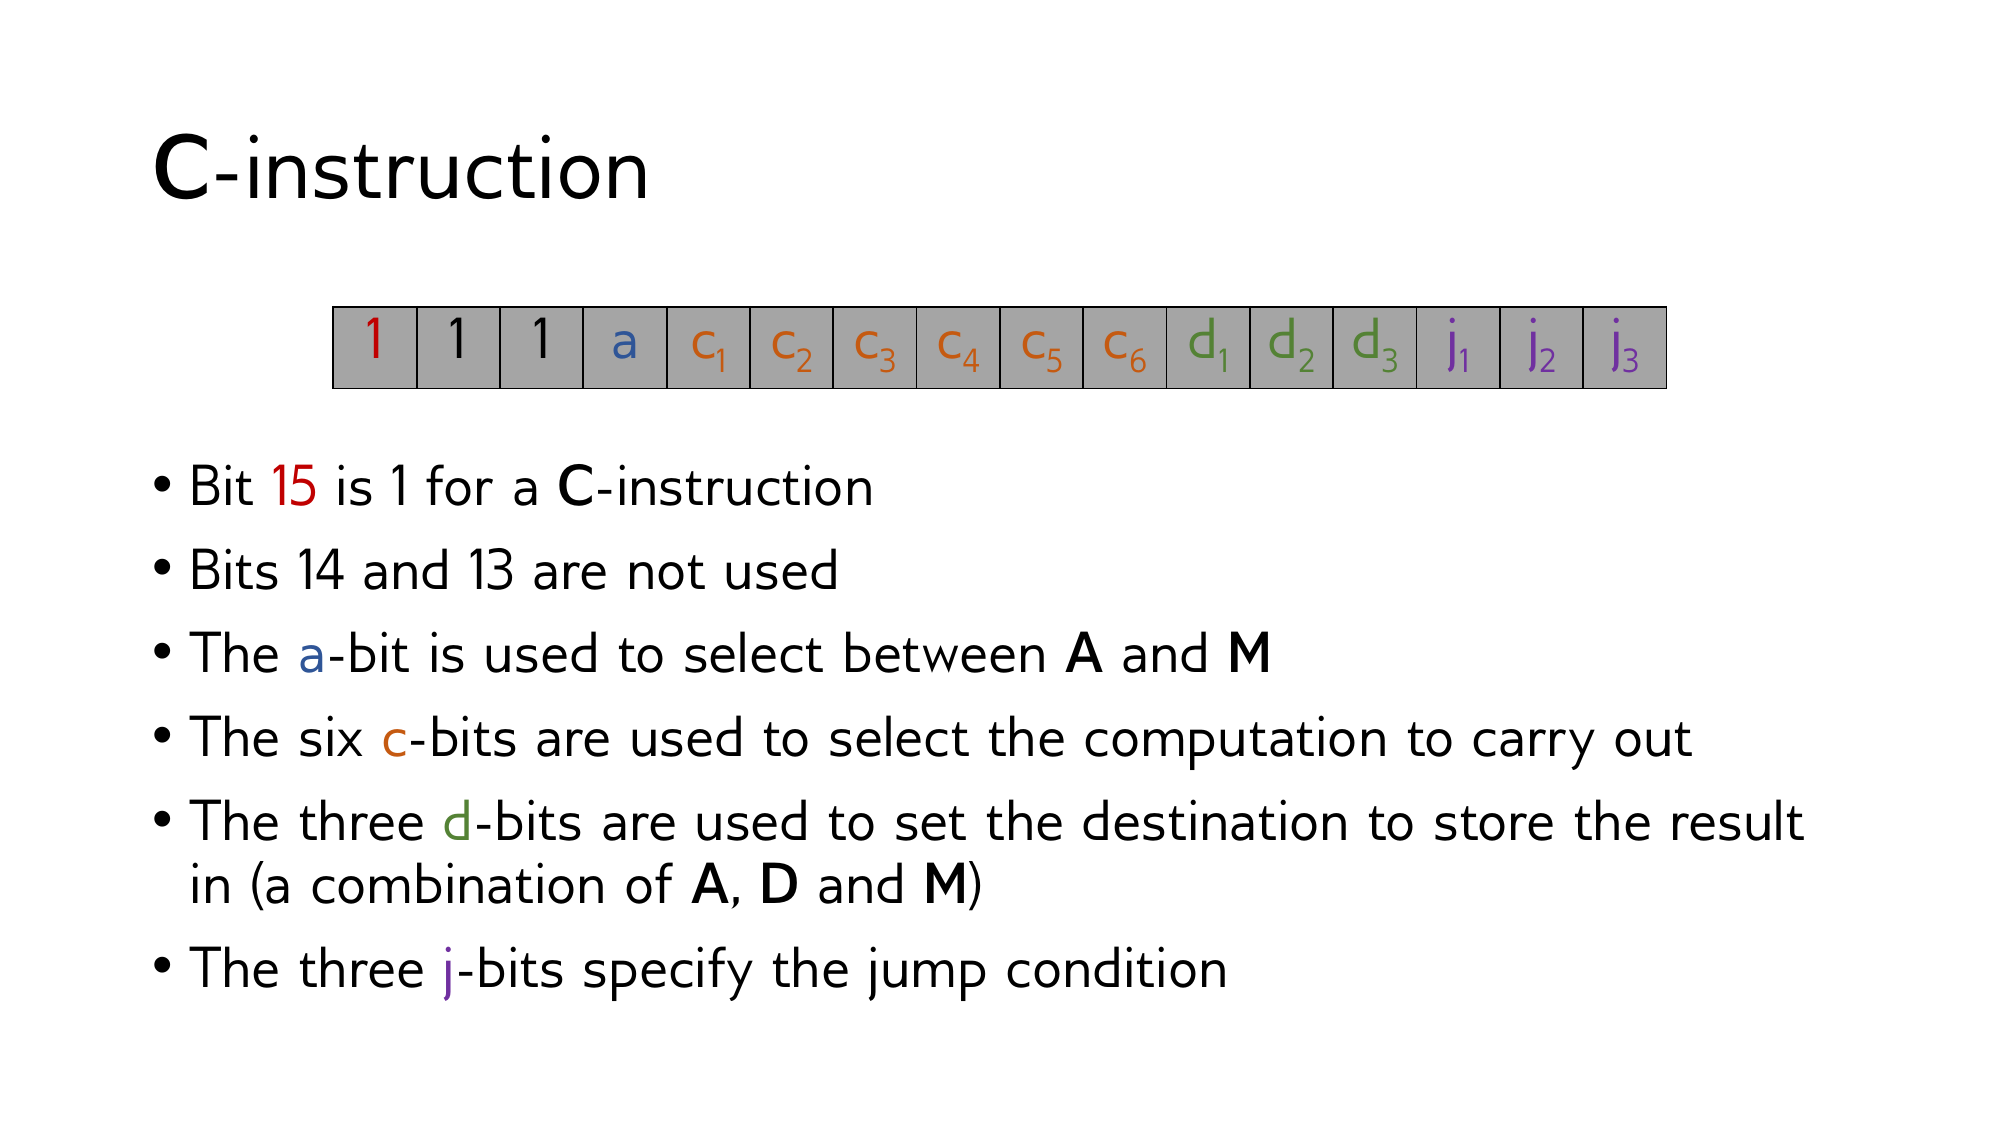

# C-instruction
| 1 | 1 | 1 | a | c1 | c2 | c3 | c4 | c5 | c6 | d1 | d2 | d3 | j1 | j2 | j3 |
| --- | --- | --- | --- | --- | --- | --- | --- | --- | --- | --- | --- | --- | --- | --- | --- |
Bit 15 is 1 for a C-instruction
Bits 14 and 13 are not used
The a-bit is used to select between A and M
The six c-bits are used to select the computation to carry out
The three d-bits are used to set the destination to store the result in (a combination of A, D and M)
The three j-bits specify the jump condition